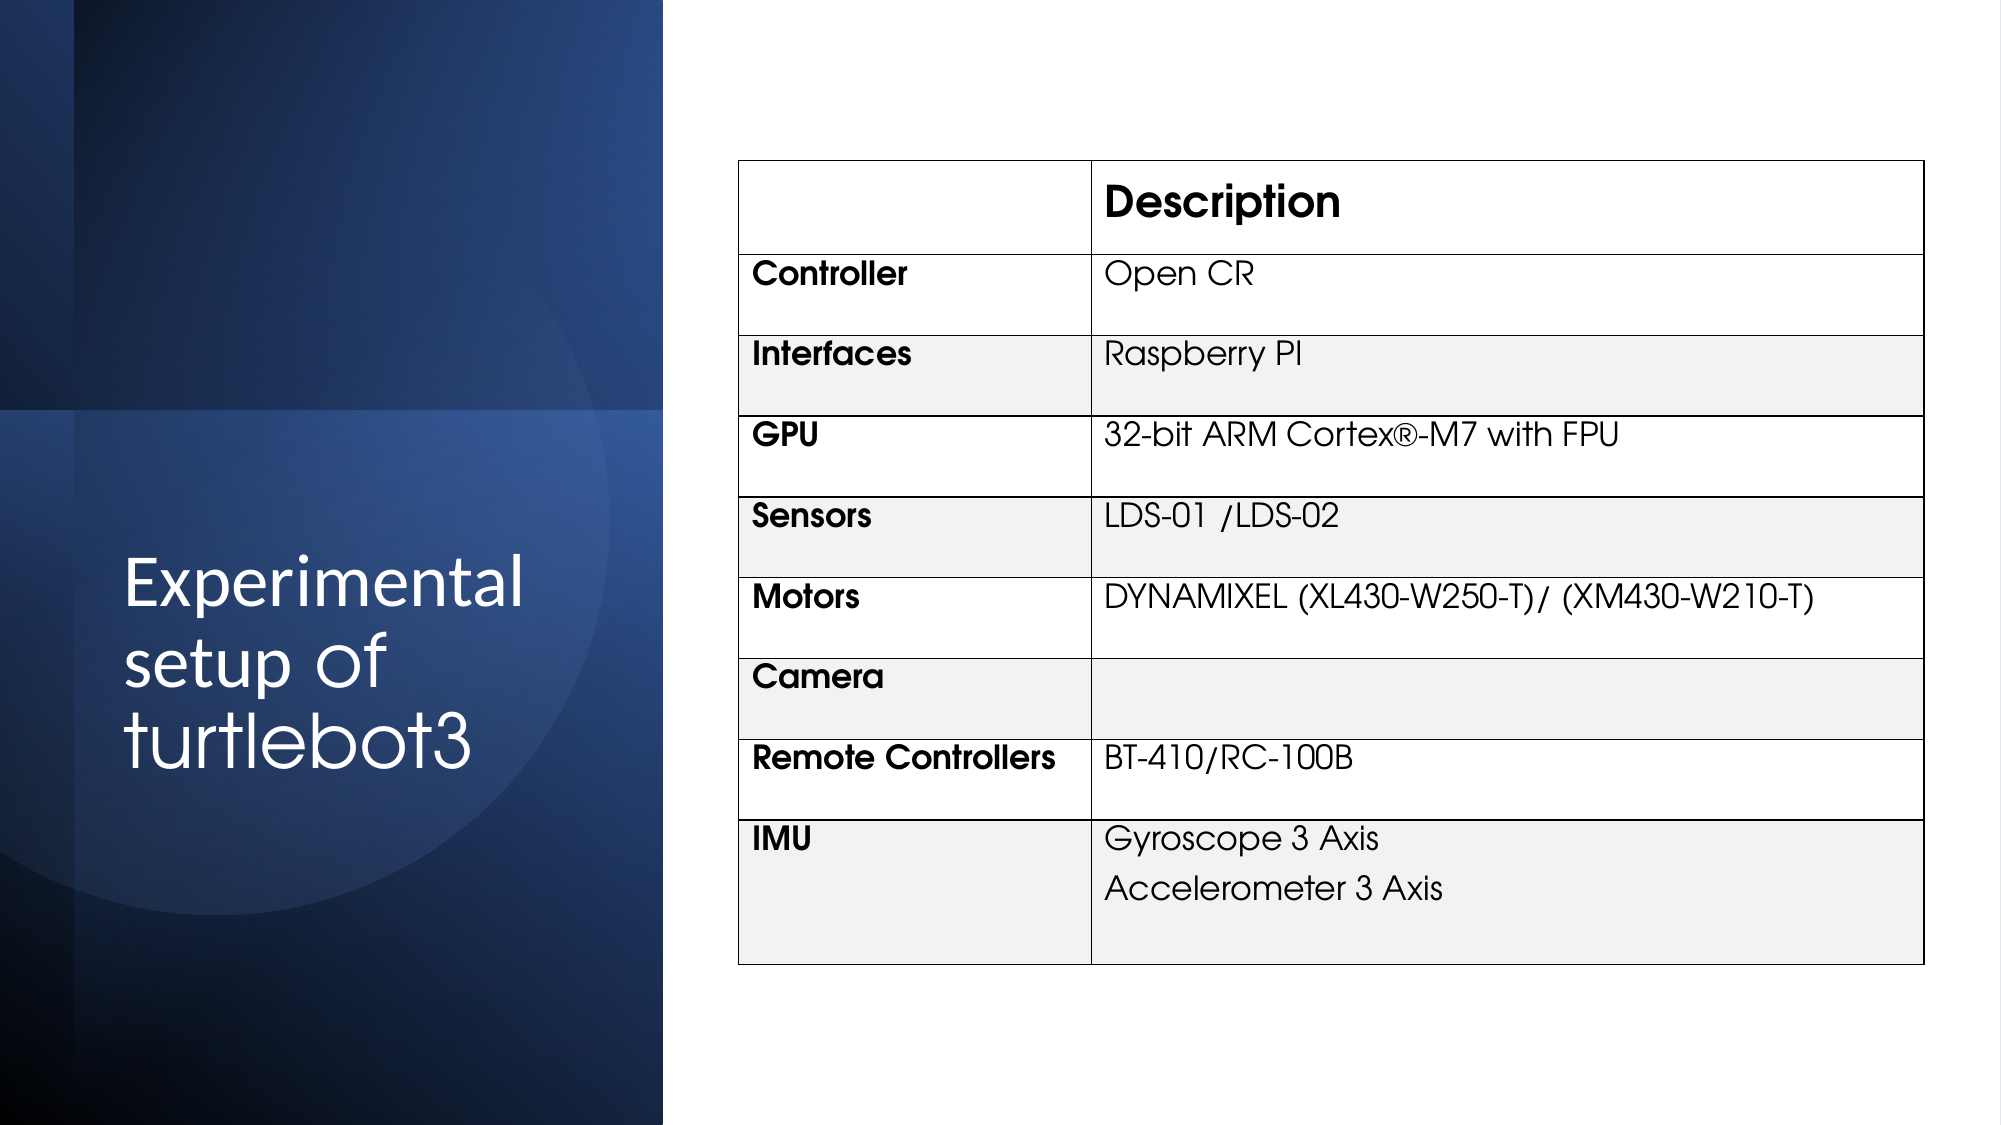

|  | Description |
| --- | --- |
| Controller | Open CR |
| Interfaces | Raspberry PI |
| GPU | 32-bit ARM Cortex®-M7 with FPU |
| Sensors | LDS-01 /LDS-02 |
| Motors | DYNAMIXEL (XL430-W250-T)/ (XM430-W210-T) |
| Camera |  |
| Remote Controllers | BT-410/RC-100B |
| IMU | Gyroscope 3 Axis Accelerometer 3 Axis |

# Experimental setup of turtlebot3